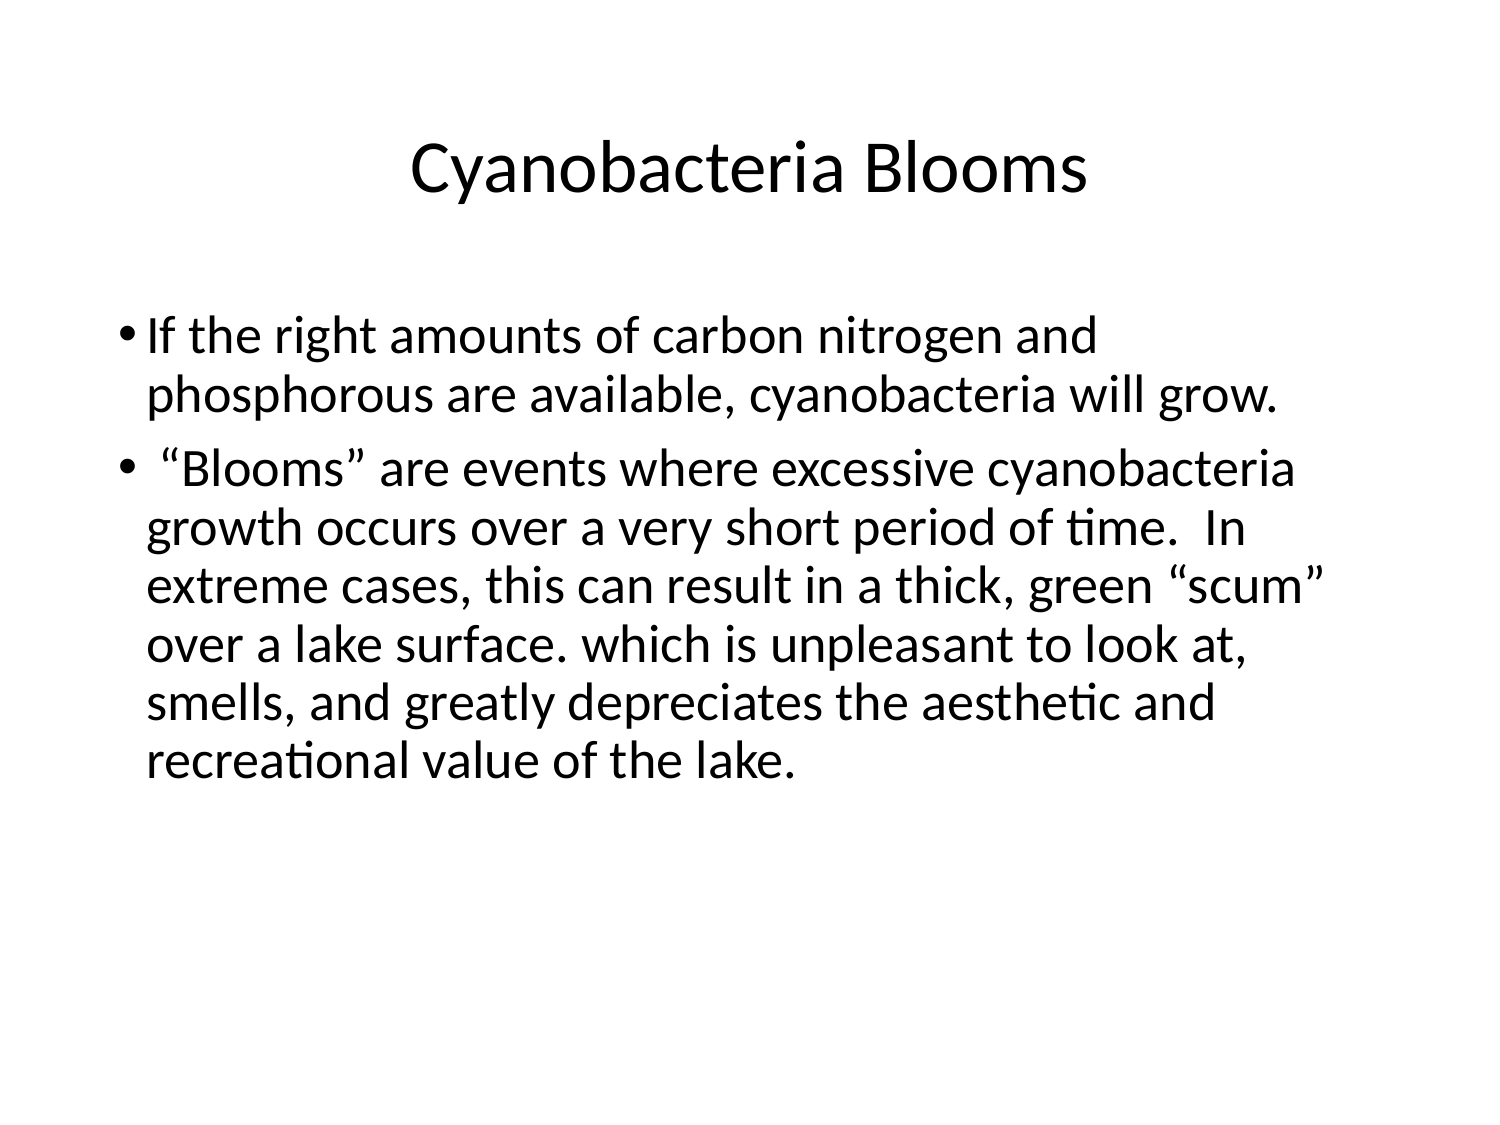

# Cyanobacteria Blooms
If the right amounts of carbon nitrogen and phosphorous are available, cyanobacteria will grow.
 “Blooms” are events where excessive cyanobacteria growth occurs over a very short period of time.  In extreme cases, this can result in a thick, green “scum” over a lake surface. which is unpleasant to look at, smells, and greatly depreciates the aesthetic and recreational value of the lake.

19